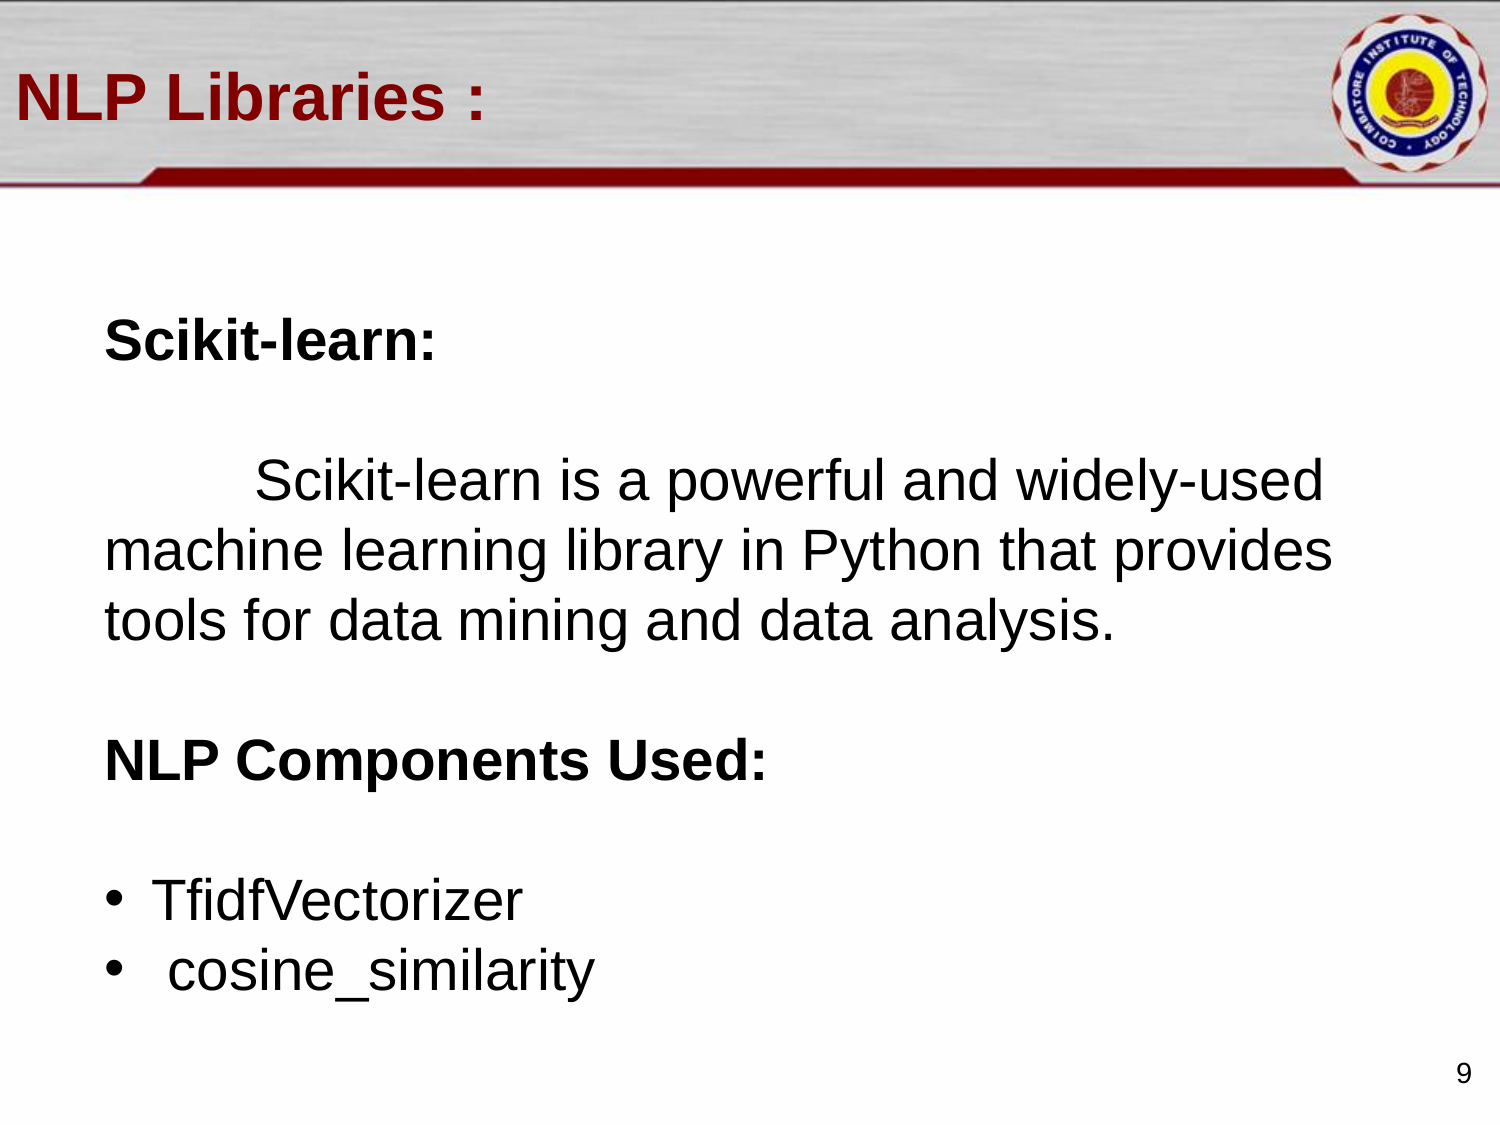

# NLP Libraries :
Scikit-learn:

	Scikit-learn is a powerful and widely-used machine learning library in Python that provides tools for data mining and data analysis.

NLP Components Used:

TfidfVectorizer
 cosine_similarity
9